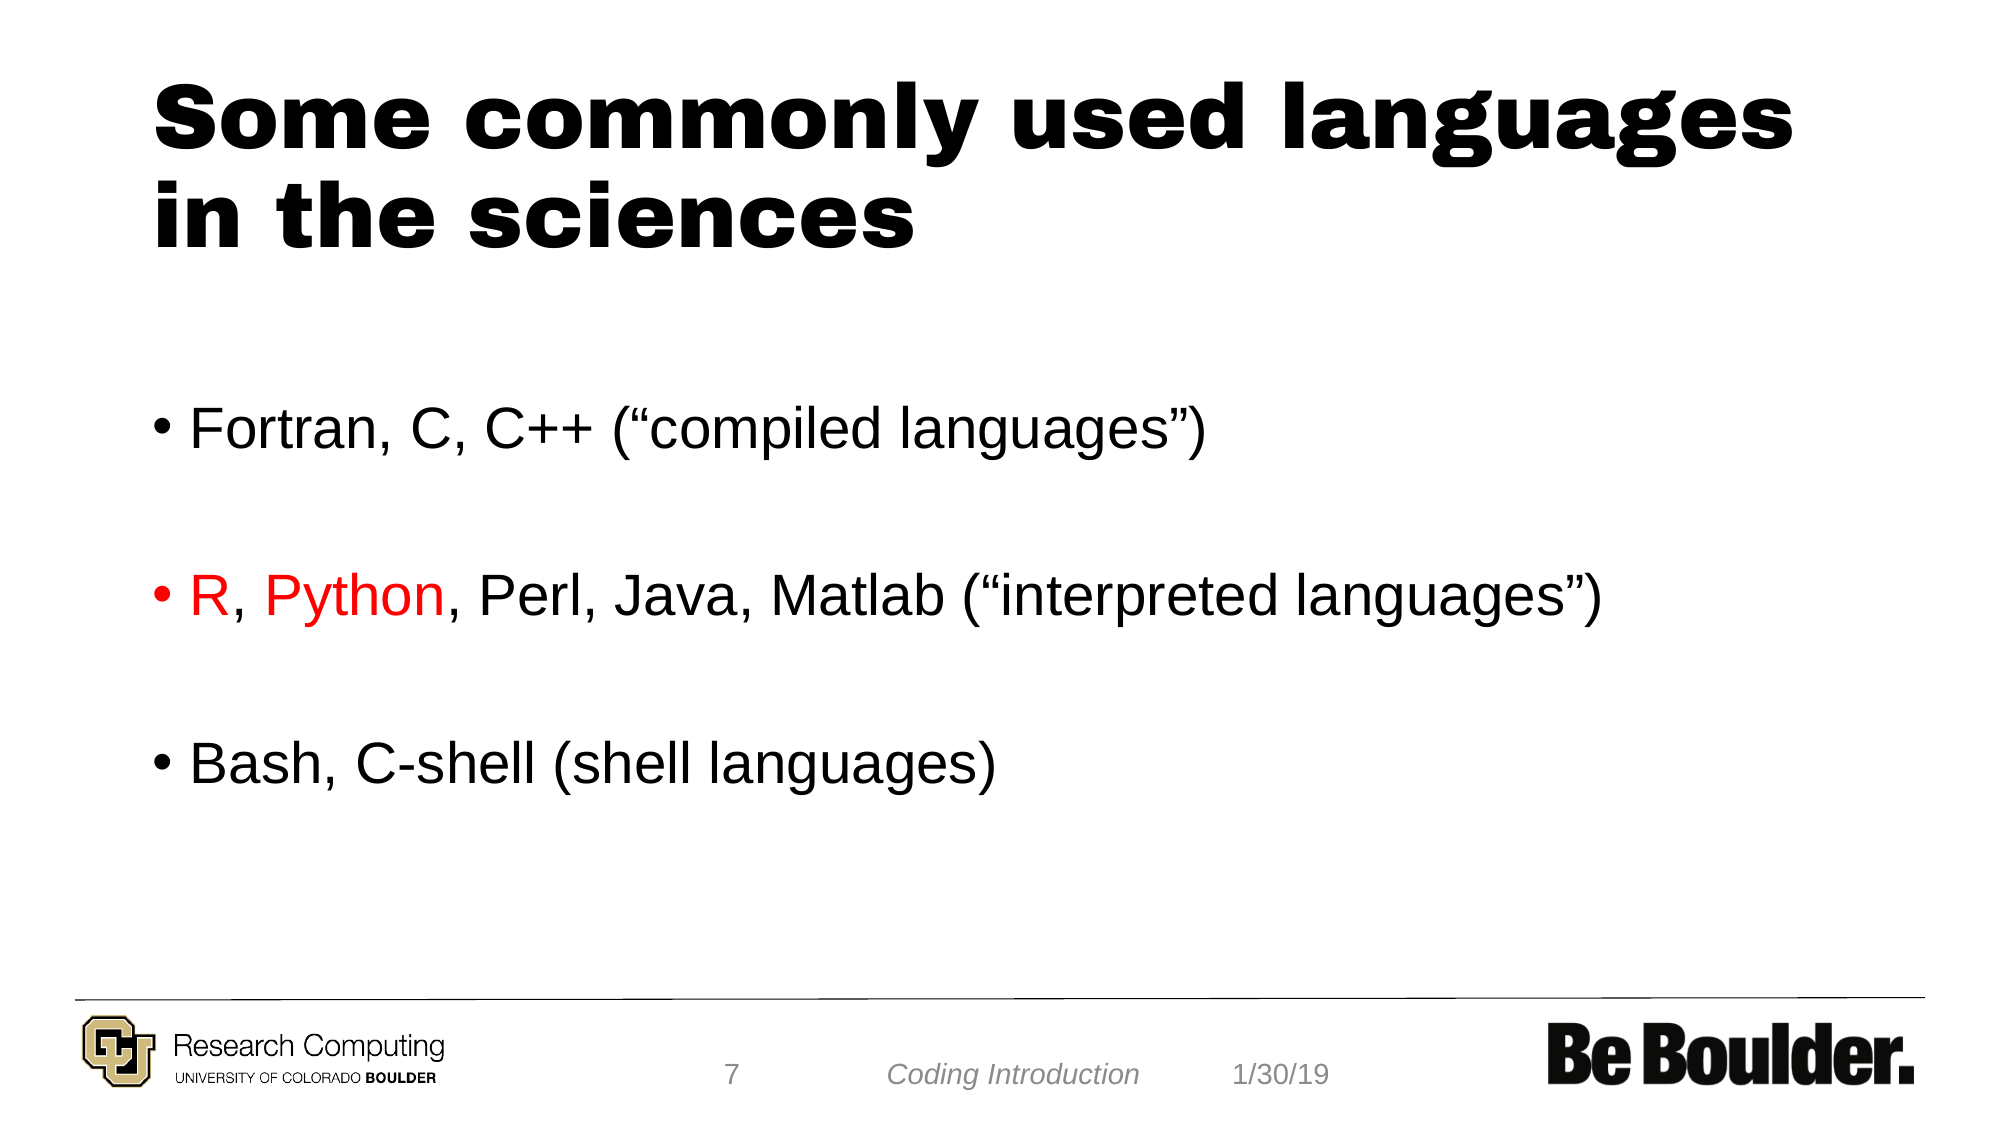

# Some commonly used languages in the sciences

Fortran, C, C++ (“compiled languages”)

R, Python, Perl, Java, Matlab (“interpreted languages”)

Bash, C-shell (shell languages)
7
1/30/19
Coding Introduction